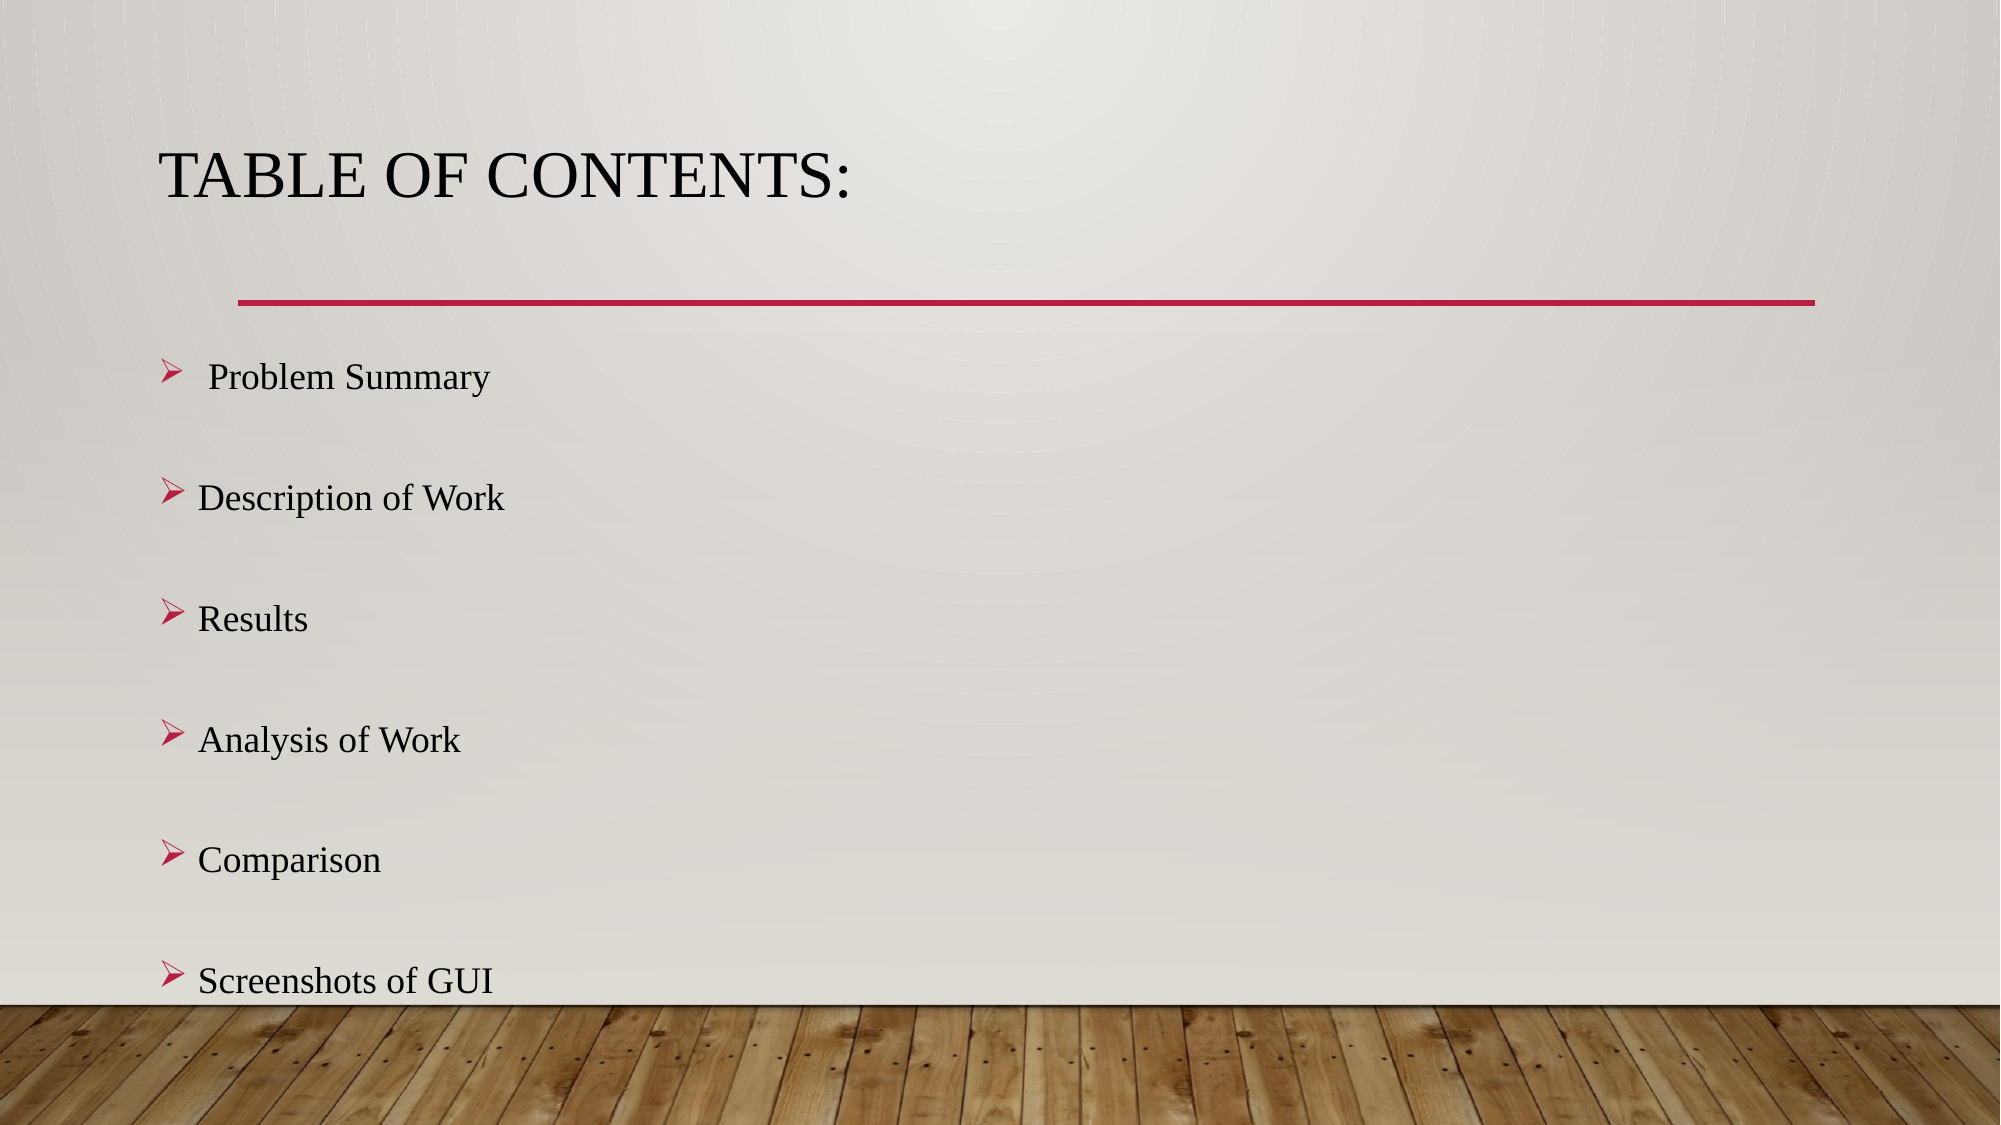

# Table of contents:
 Problem Summary
Description of Work
Results
Analysis of Work
Comparison
Screenshots of GUI